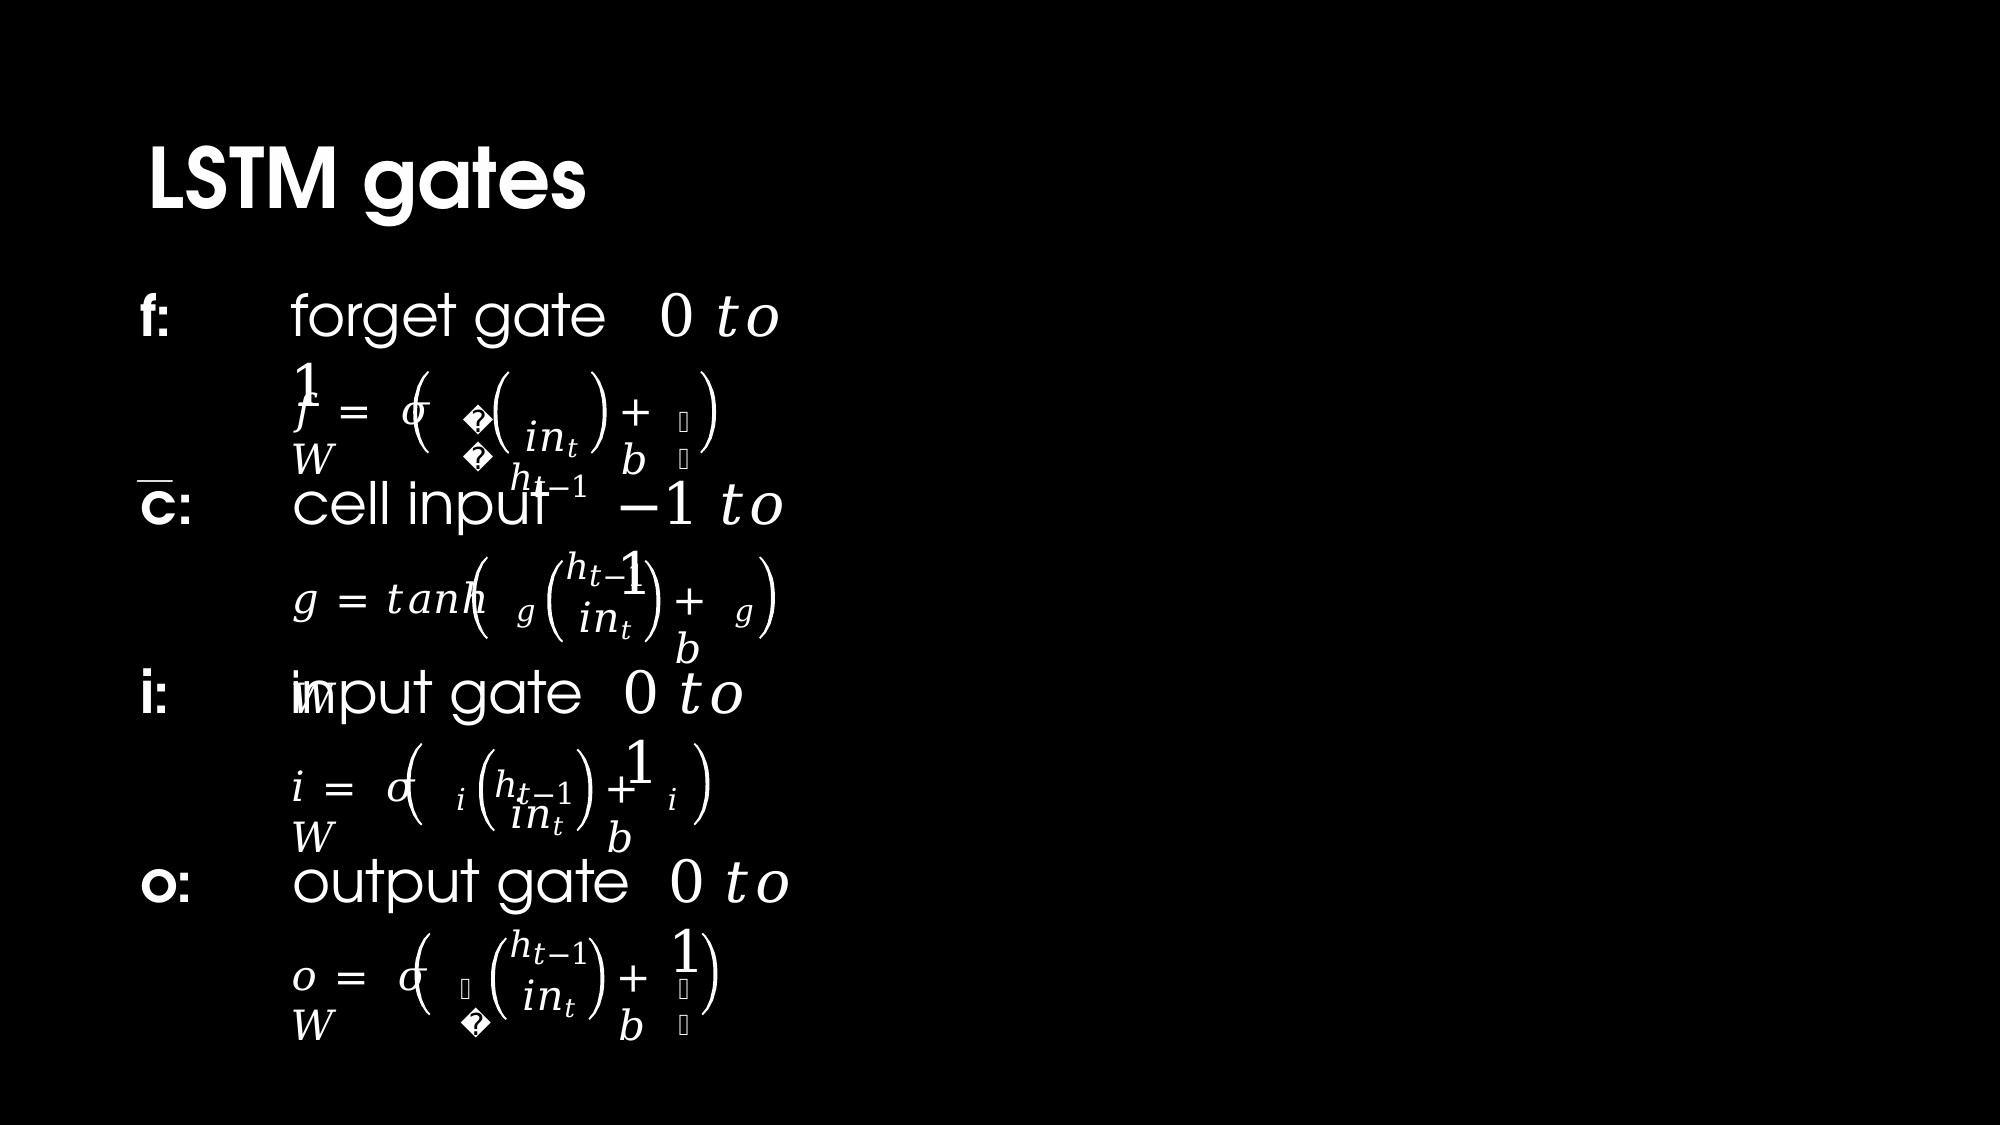

# LSTM gates
forget gate	0 𝑡𝑜 1
ℎ𝑡−1
f:

𝑓 =  𝜎	𝑊
+ 𝑏
𝑓
𝑓
𝑖𝑛𝑡
c:	cell input
−1 𝑡𝑜 1

ℎ𝑡−1
𝑖𝑛𝑡

𝑔 = 𝑡𝑎𝑛ℎ	𝑊
+ 𝑏
𝑔
𝑔
input gate
ℎ𝑡−1
i:
0 𝑡𝑜 1

𝑖 =  𝜎	𝑊
+ 𝑏
𝑖
𝑖
𝑖𝑛𝑡
o:	output gate
0 𝑡𝑜 1

ℎ𝑡−1
𝑖𝑛𝑡

𝑜 =  𝜎	𝑊
+ 𝑏
𝑜
𝑜